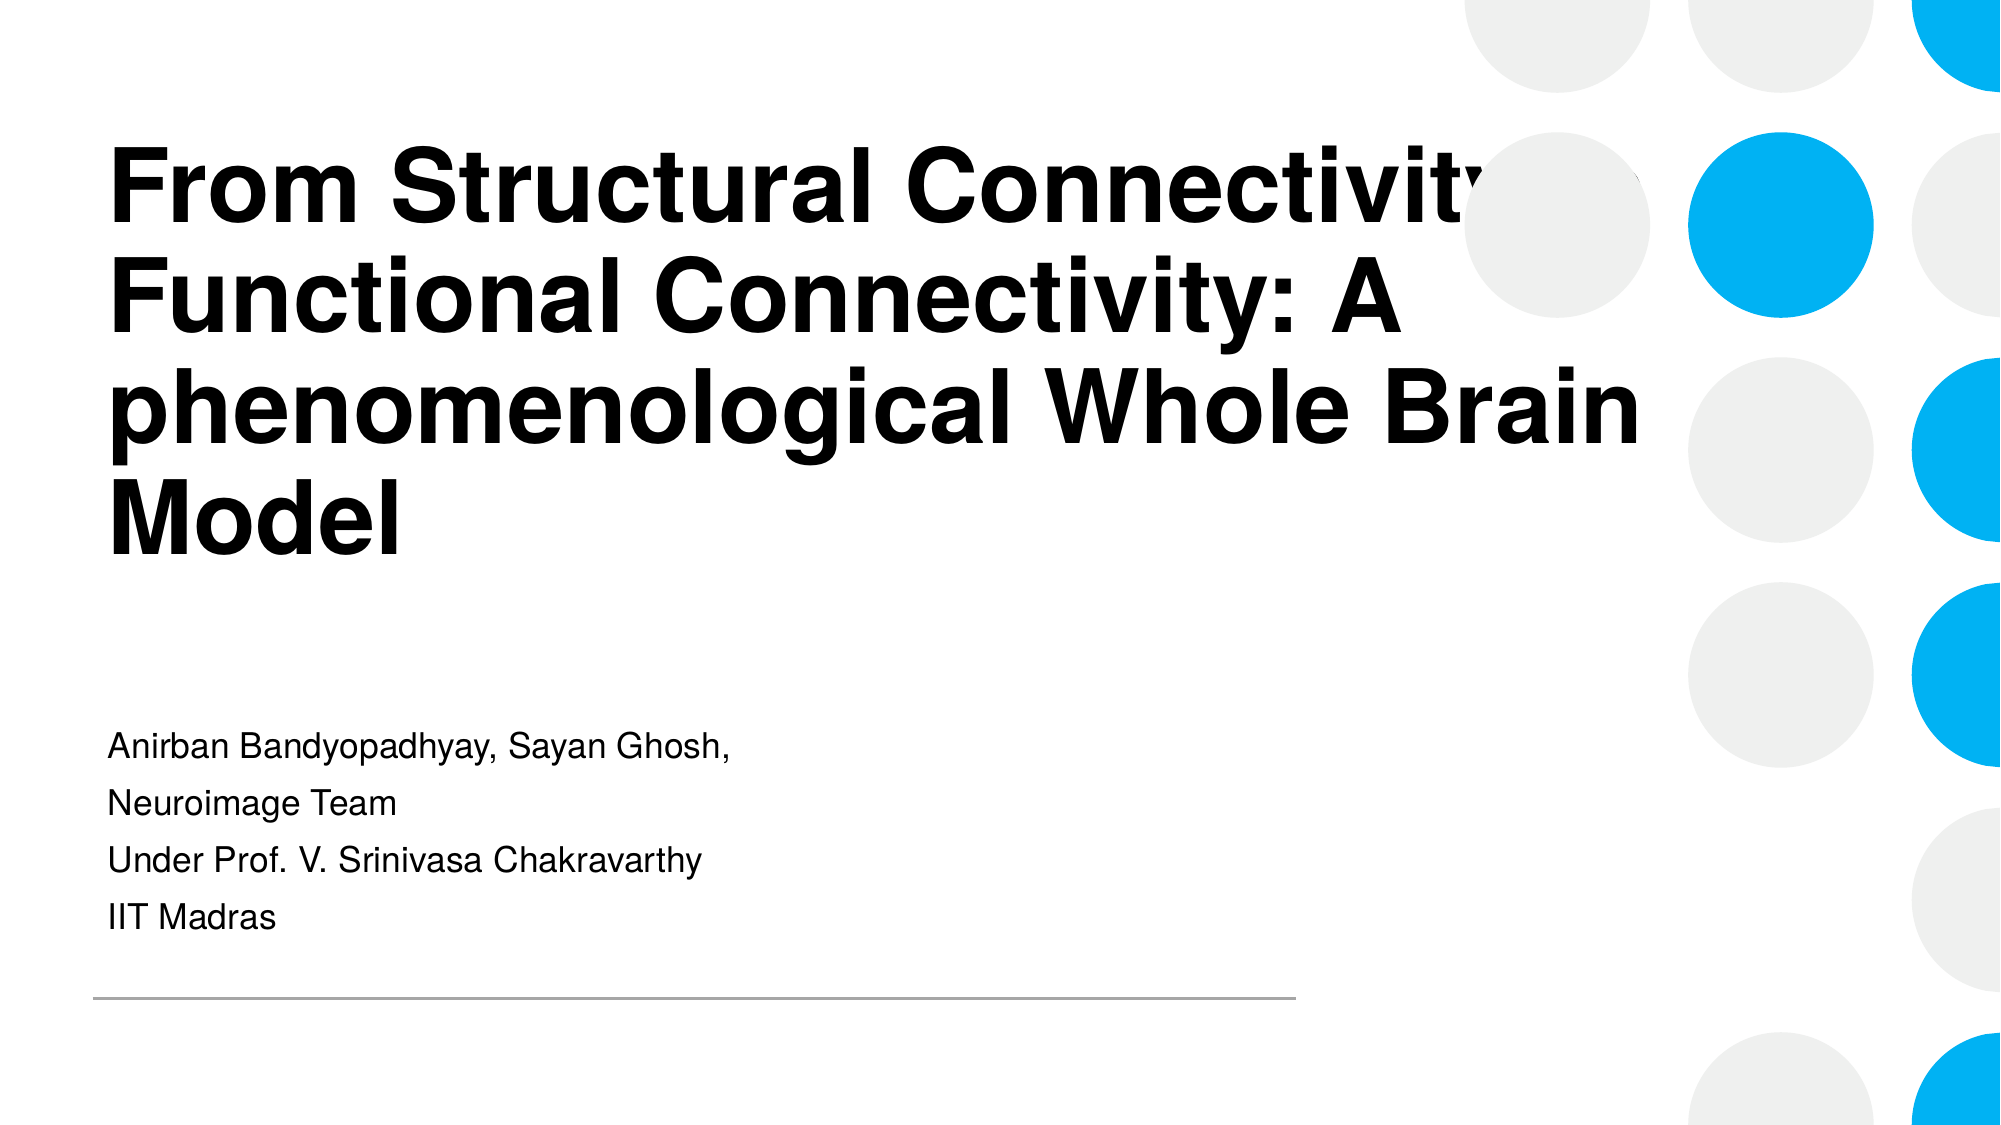

# From Structural Connectivity to Functional Connectivity: A phenomenological Whole Brain Model
Anirban Bandyopadhyay, Sayan Ghosh,
Neuroimage Team
Under Prof. V. Srinivasa Chakravarthy
IIT Madras